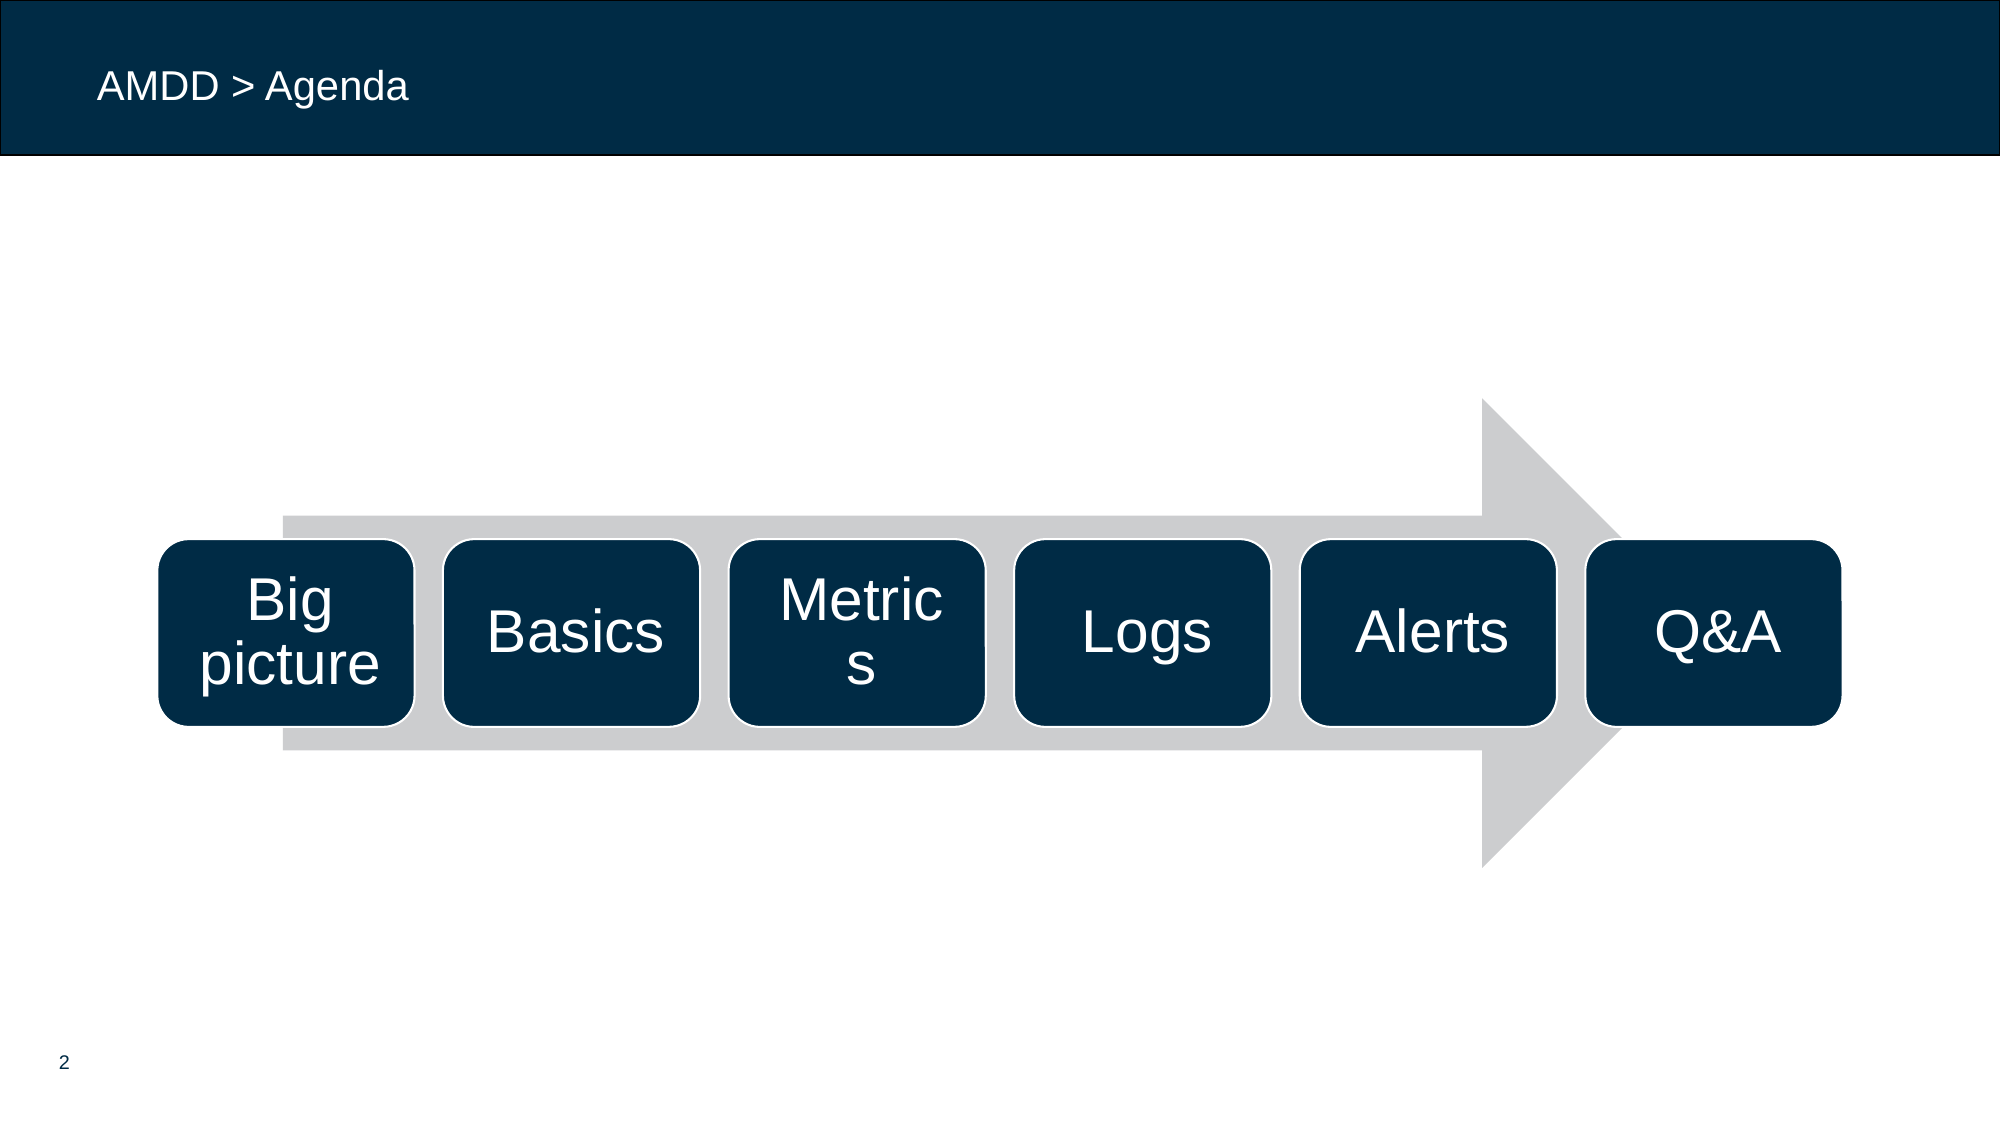

AMDD > Agenda
Big picture
Basics
Metrics
Logs
Alerts
Q&A